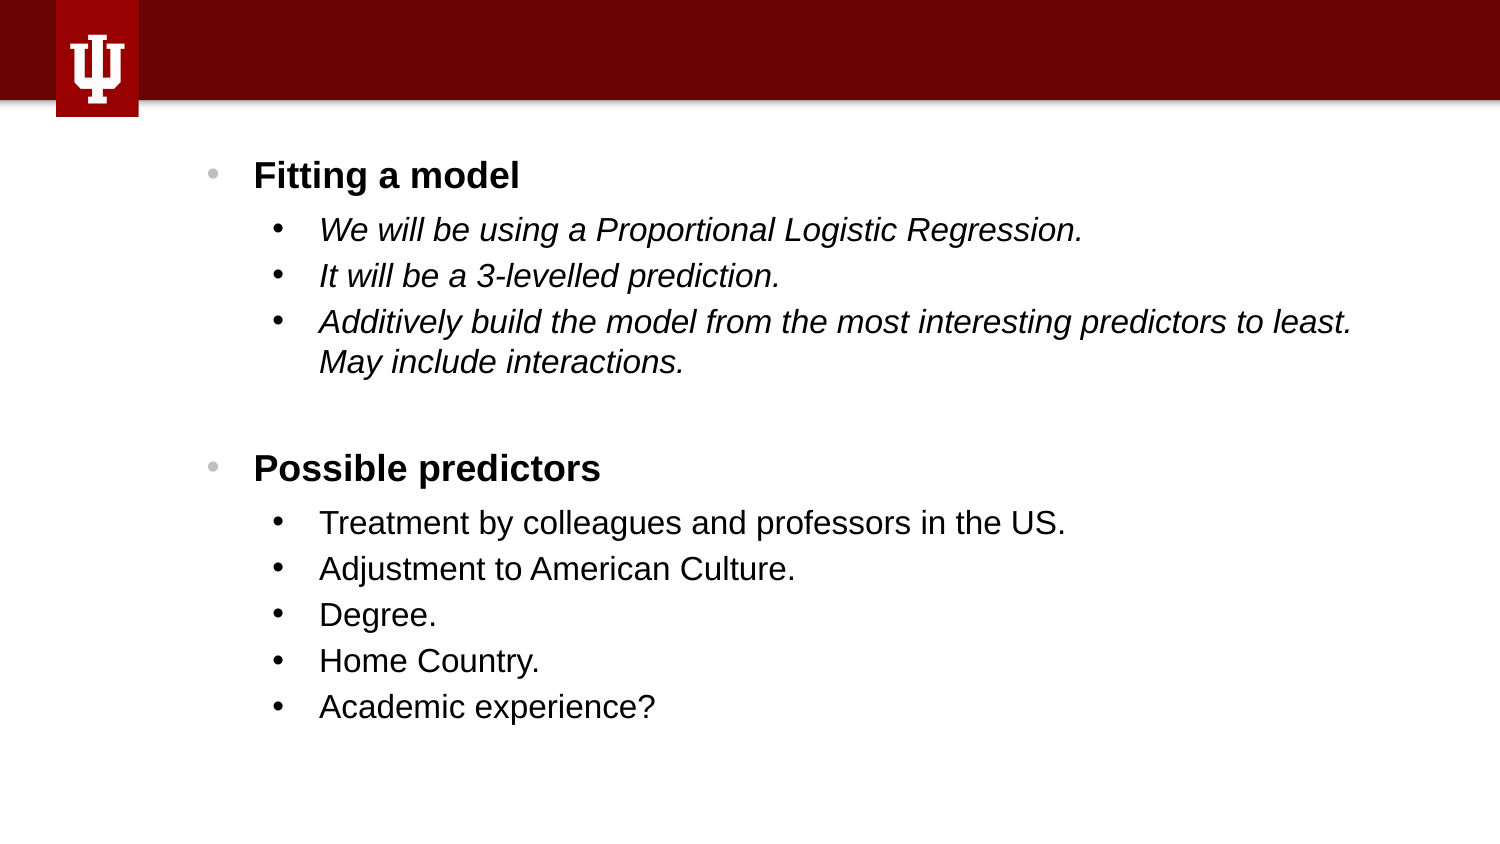

Fitting a model
We will be using a Proportional Logistic Regression.
It will be a 3-levelled prediction.
Additively build the model from the most interesting predictors to least. May include interactions.

Possible predictors
Treatment by colleagues and professors in the US.
Adjustment to American Culture.
Degree.
Home Country.
Academic experience?